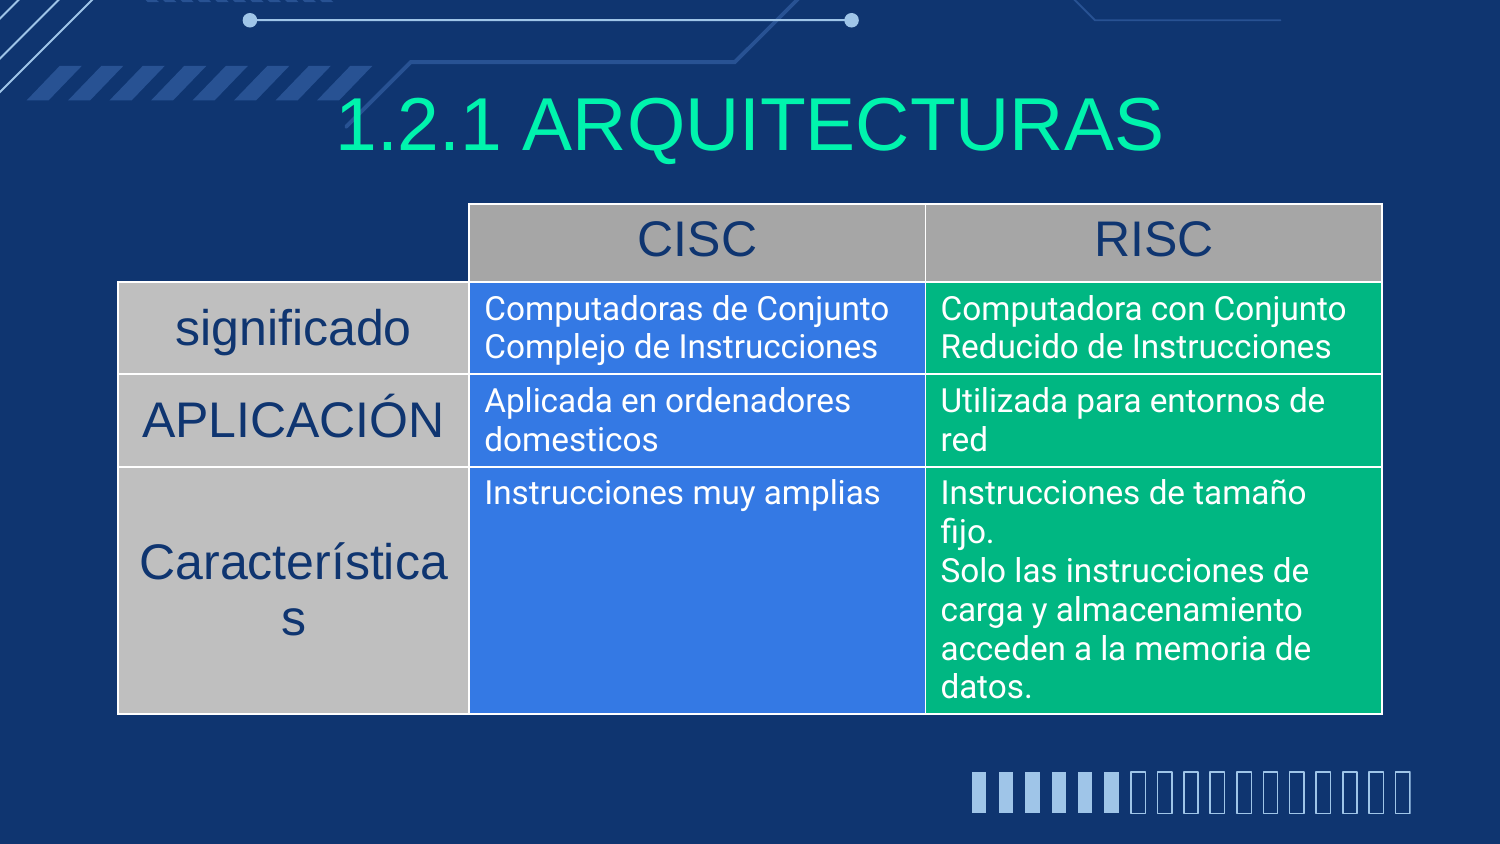

# 1.2.1 ARQUITECTURAS
|  | CISC | RISC |
| --- | --- | --- |
| significado | Computadoras de Conjunto Complejo de Instrucciones | Computadora con Conjunto Reducido de Instrucciones |
| APLICACIÓN | Aplicada en ordenadores domesticos | Utilizada para entornos de red |
| Características | Instrucciones muy amplias | Instrucciones de tamaño fijo. Solo las instrucciones de carga y almacenamiento acceden a la memoria de datos. |